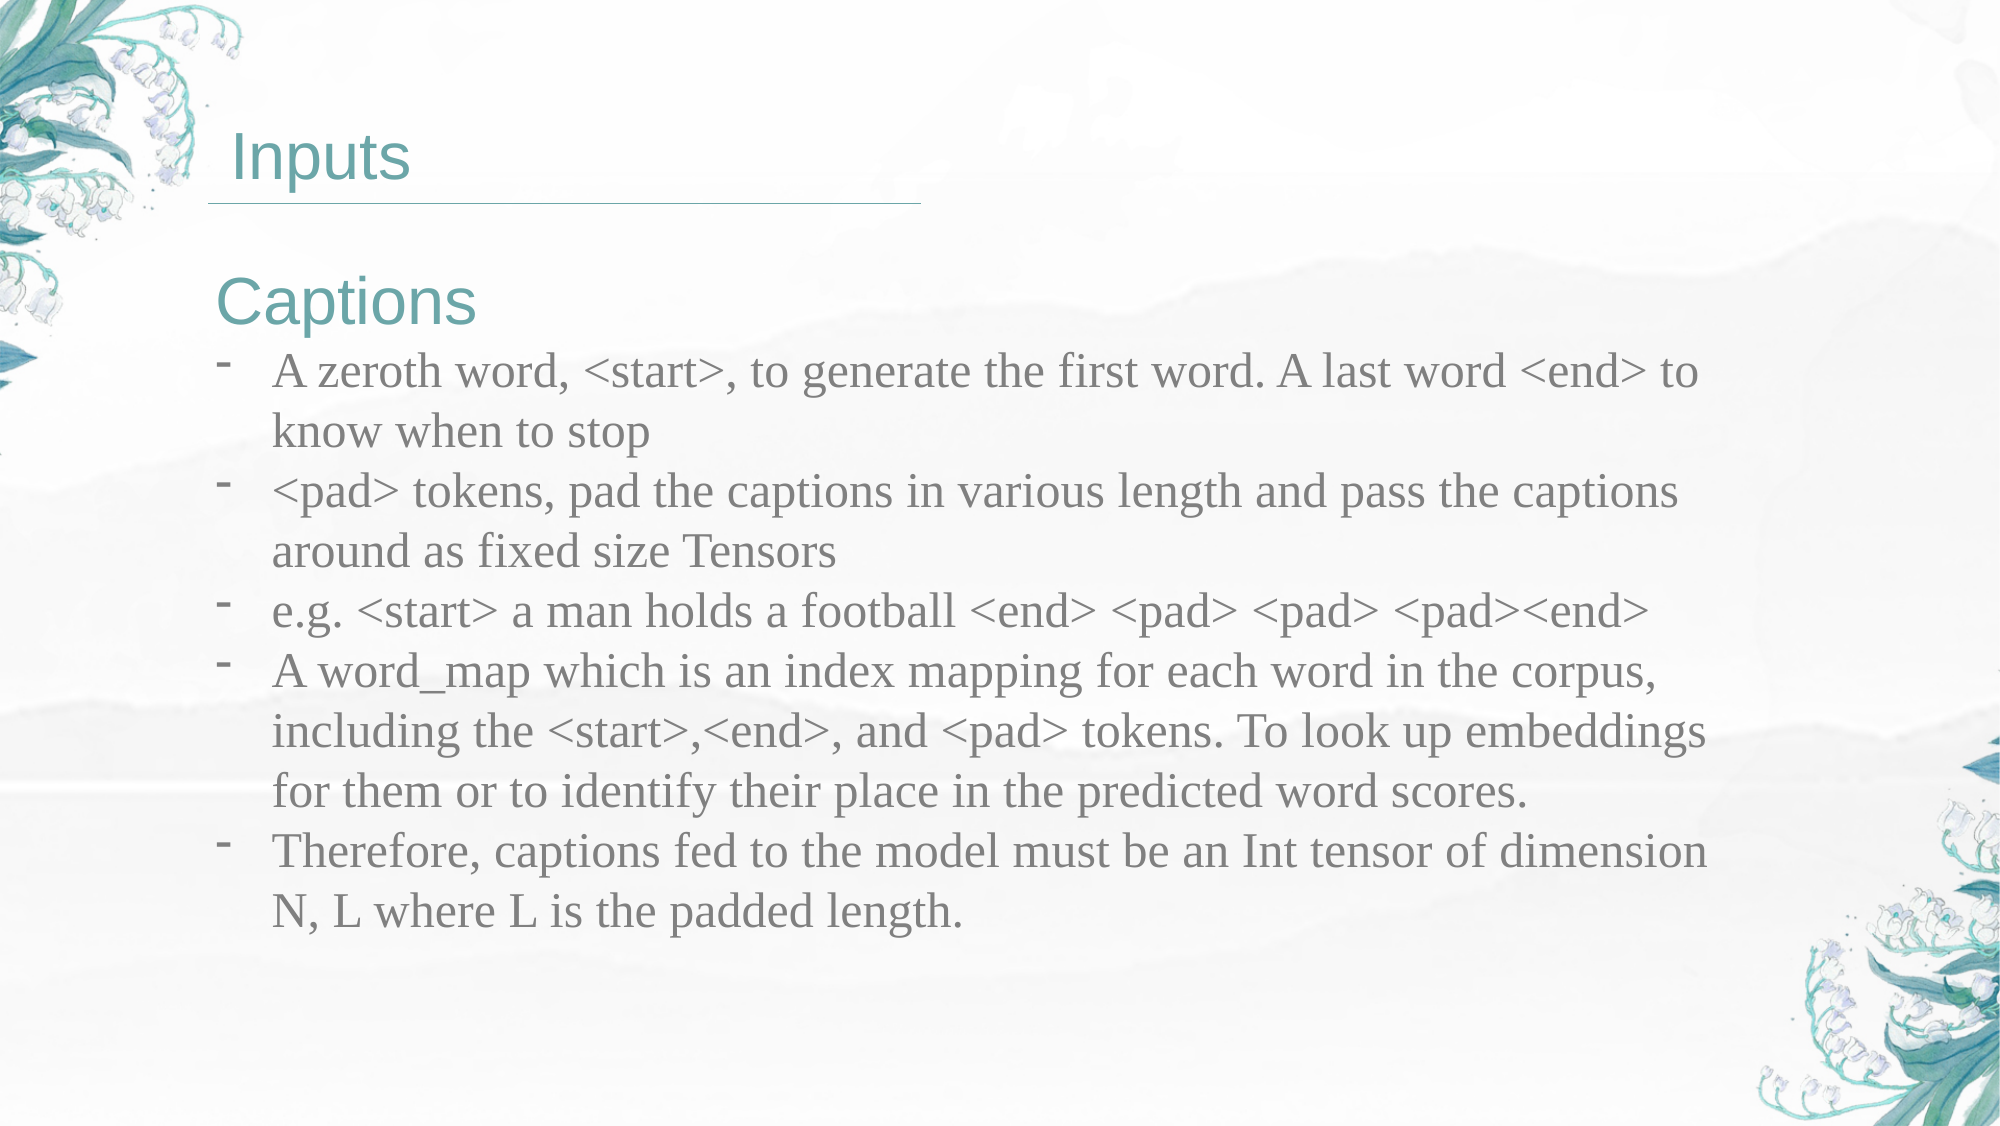

Inputs
Captions
A zeroth word, <start>, to generate the first word. A last word <end> to know when to stop
<pad> tokens, pad the captions in various length and pass the captions around as fixed size Tensors
e.g. <start> a man holds a football <end> <pad> <pad> <pad><end>
A word_map which is an index mapping for each word in the corpus, including the <start>,<end>, and <pad> tokens. To look up embeddings for them or to identify their place in the predicted word scores.
Therefore, captions fed to the model must be an Int tensor of dimension N, L where L is the padded length.